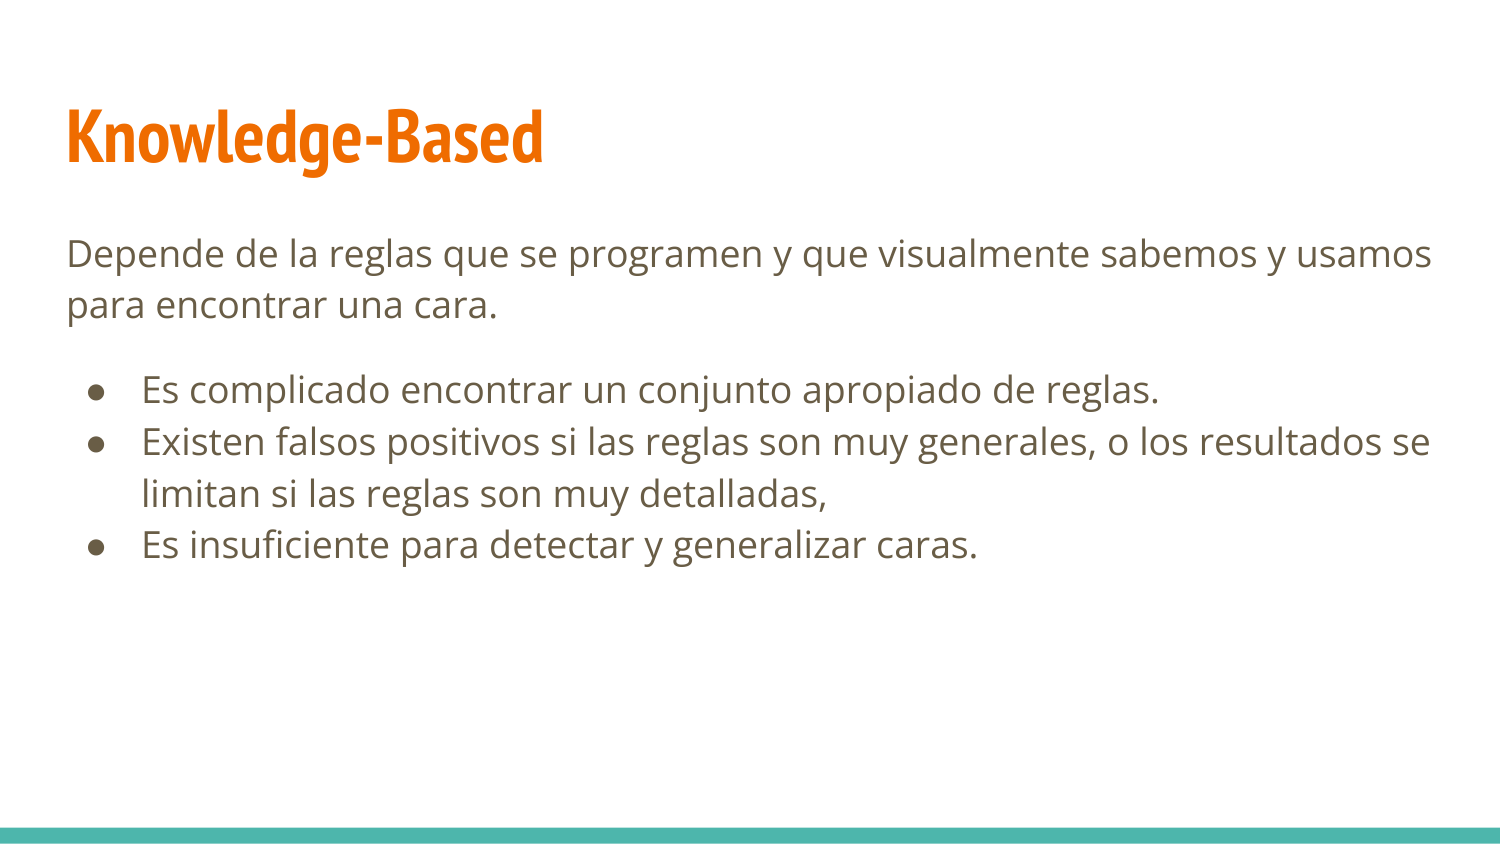

# Knowledge-Based

Depende de la reglas que se programen y que visualmente sabemos y usamos para encontrar una cara.
Es complicado encontrar un conjunto apropiado de reglas.
Existen falsos positivos si las reglas son muy generales, o los resultados se limitan si las reglas son muy detalladas,
Es insuficiente para detectar y generalizar caras.